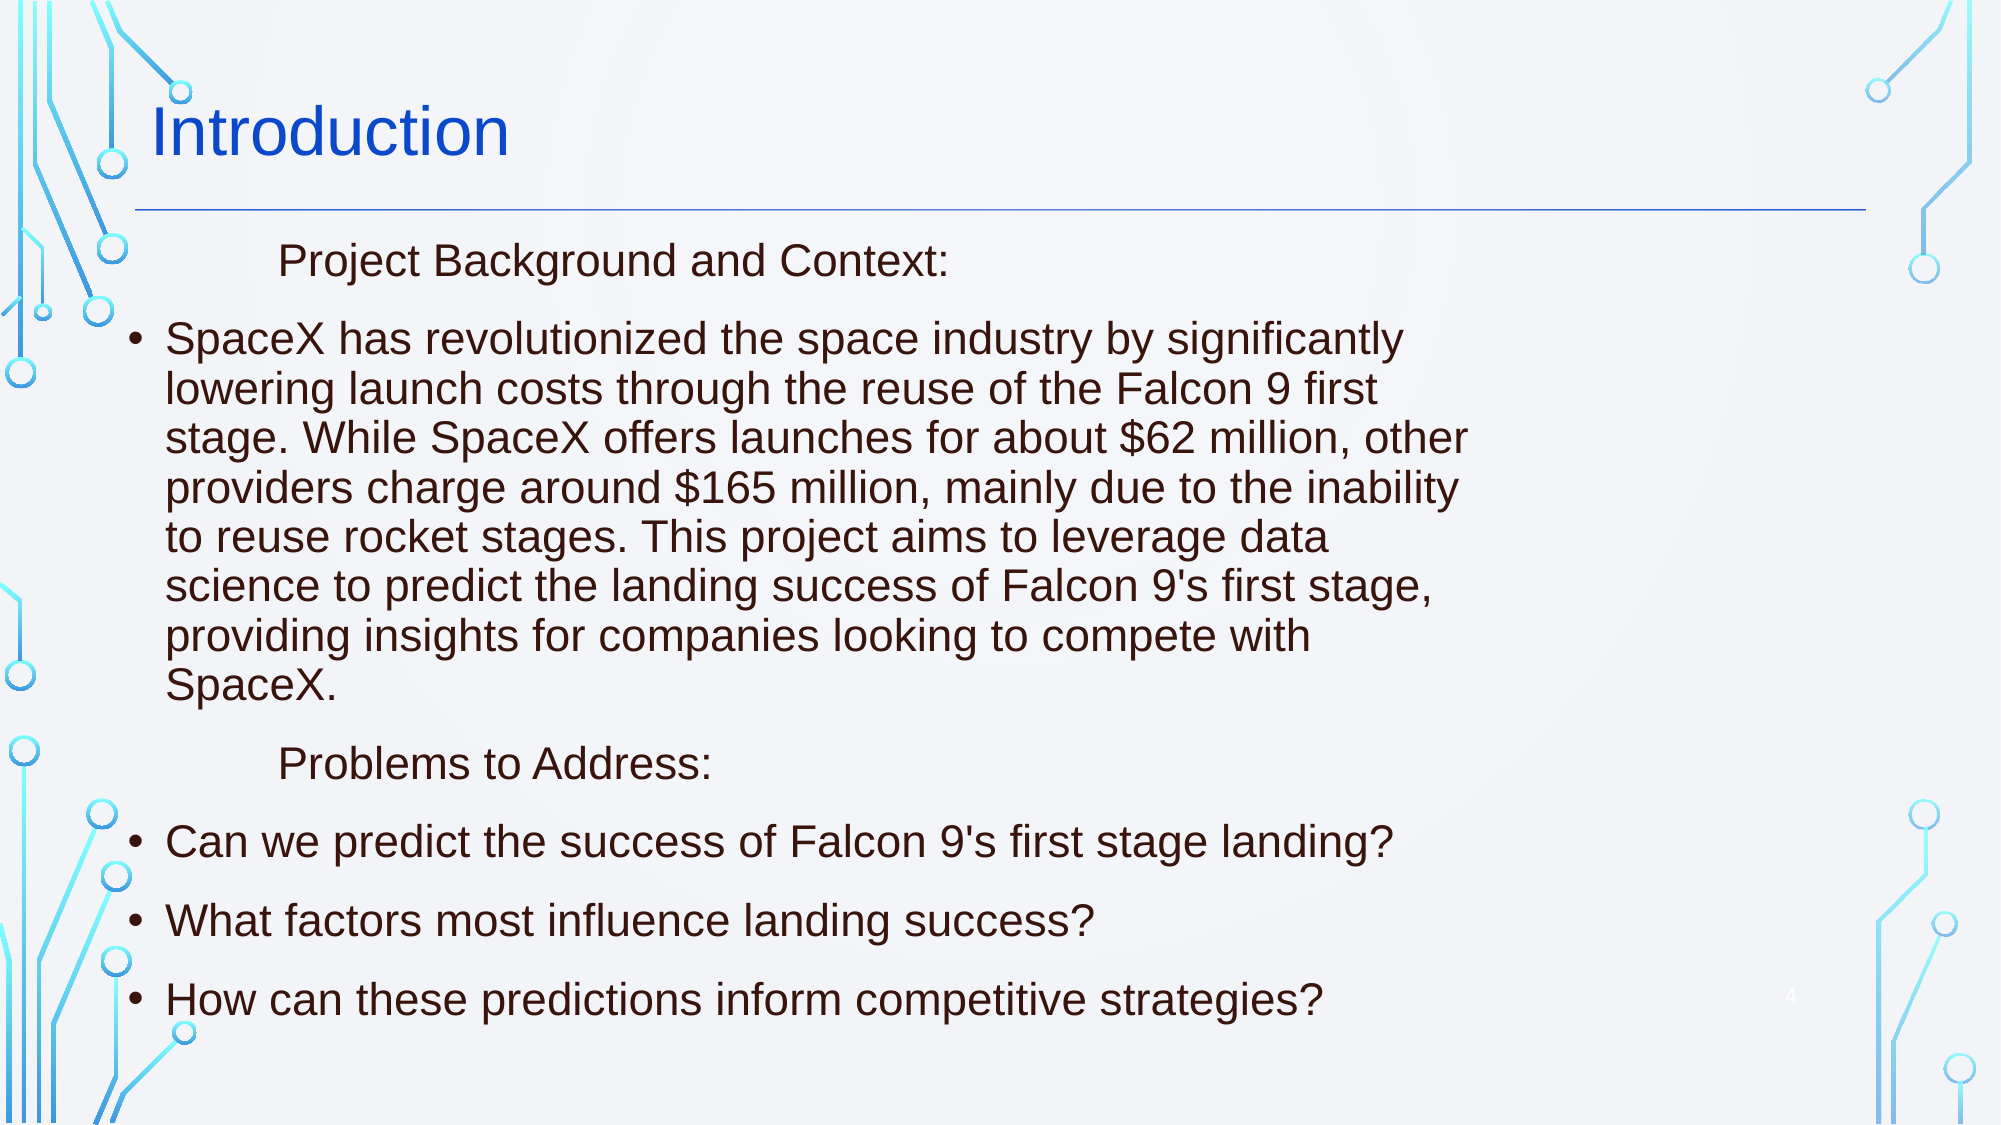

Introduction
	Project Background and Context:
SpaceX has revolutionized the space industry by significantly lowering launch costs through the reuse of the Falcon 9 first stage. While SpaceX offers launches for about $62 million, other providers charge around $165 million, mainly due to the inability to reuse rocket stages. This project aims to leverage data science to predict the landing success of Falcon 9's first stage, providing insights for companies looking to compete with SpaceX.
	Problems to Address:
Can we predict the success of Falcon 9's first stage landing?
What factors most influence landing success?
How can these predictions inform competitive strategies?
4